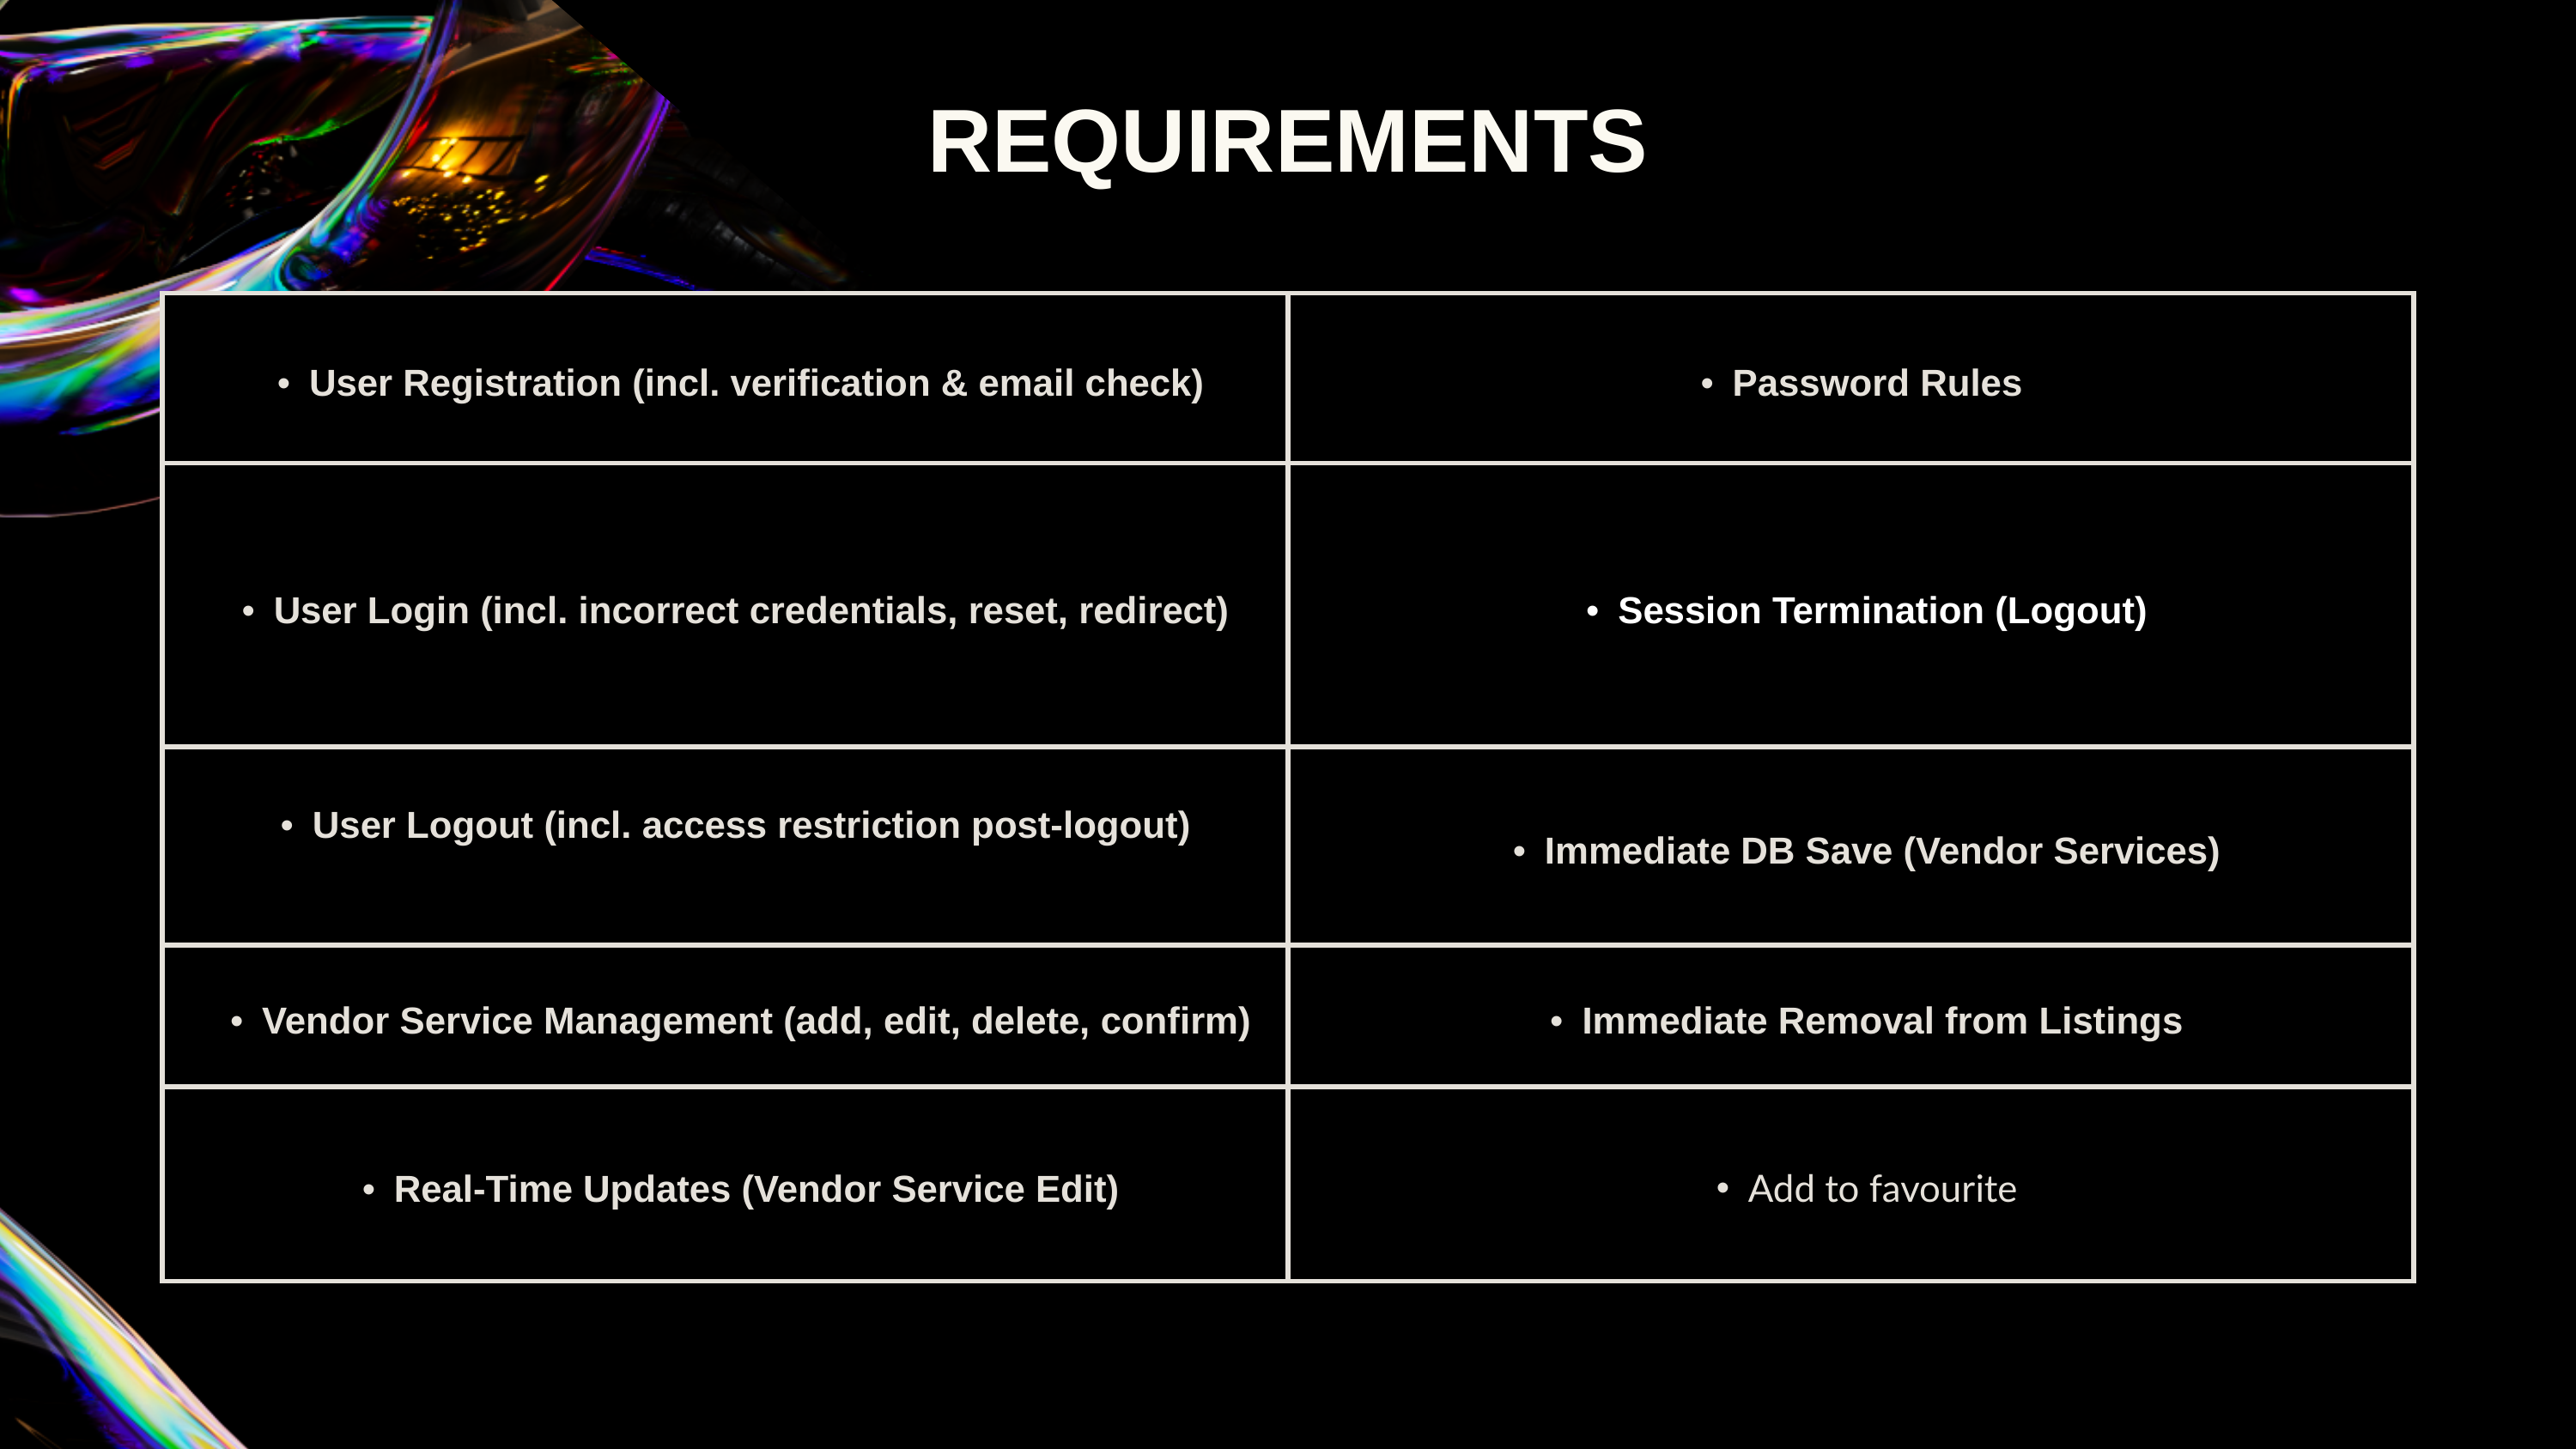

REQUIREMENTS
| User Registration (incl. verification & email check) | Password Rules |
| --- | --- |
| User Login (incl. incorrect credentials, reset, redirect) | Session Termination (Logout) |
| User Logout (incl. access restriction post-logout) | Immediate DB Save (Vendor Services) |
| Vendor Service Management (add, edit, delete, confirm) | Immediate Removal from Listings |
| Real-Time Updates (Vendor Service Edit) | Add to favourite |